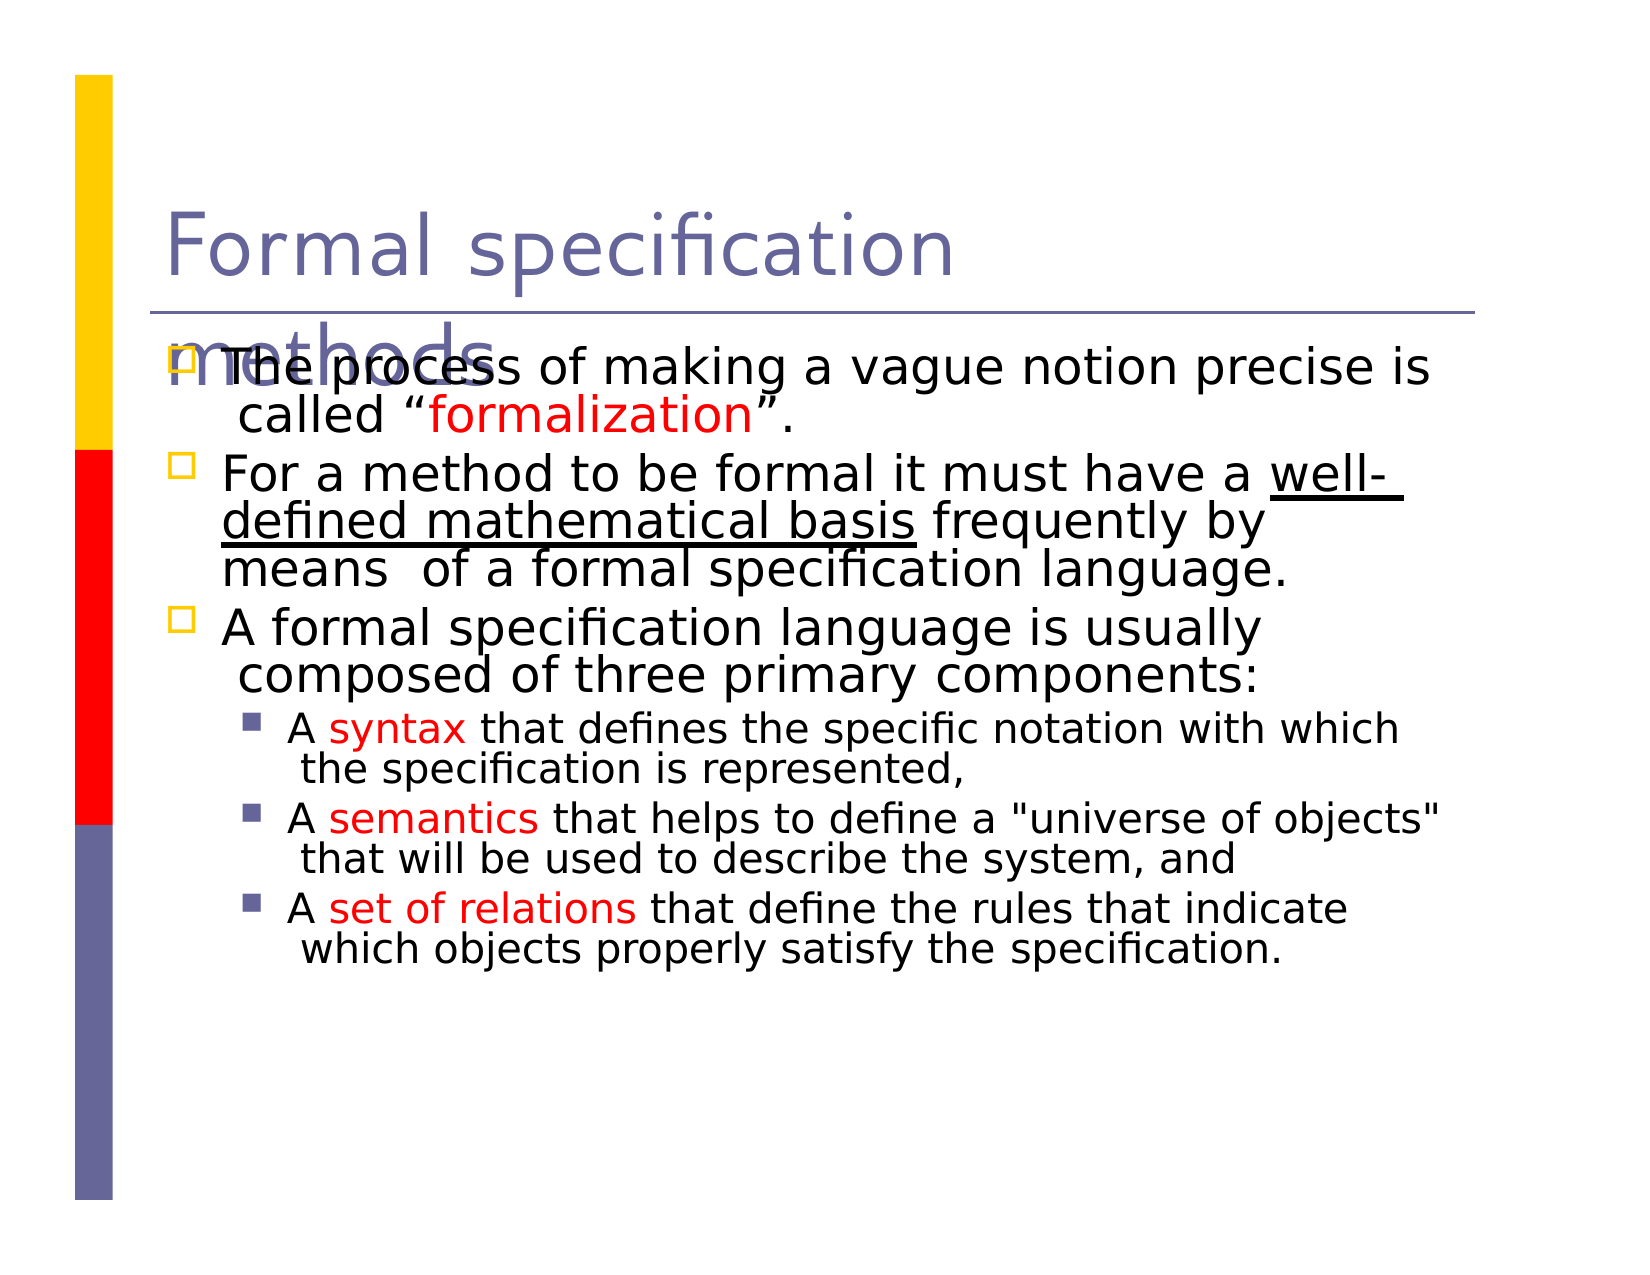

# Formal specification methods
The process of making a vague notion precise is  called “formalization”.
For a method to be formal it must have a well-  defined mathematical basis frequently by means  of a formal specification language.
A formal specification language is usually  composed of three primary components:
A syntax that defines the specific notation with which  the specification is represented,
A semantics that helps to define a "universe of objects"  that will be used to describe the system, and
A set of relations that define the rules that indicate  which objects properly satisfy the specification.